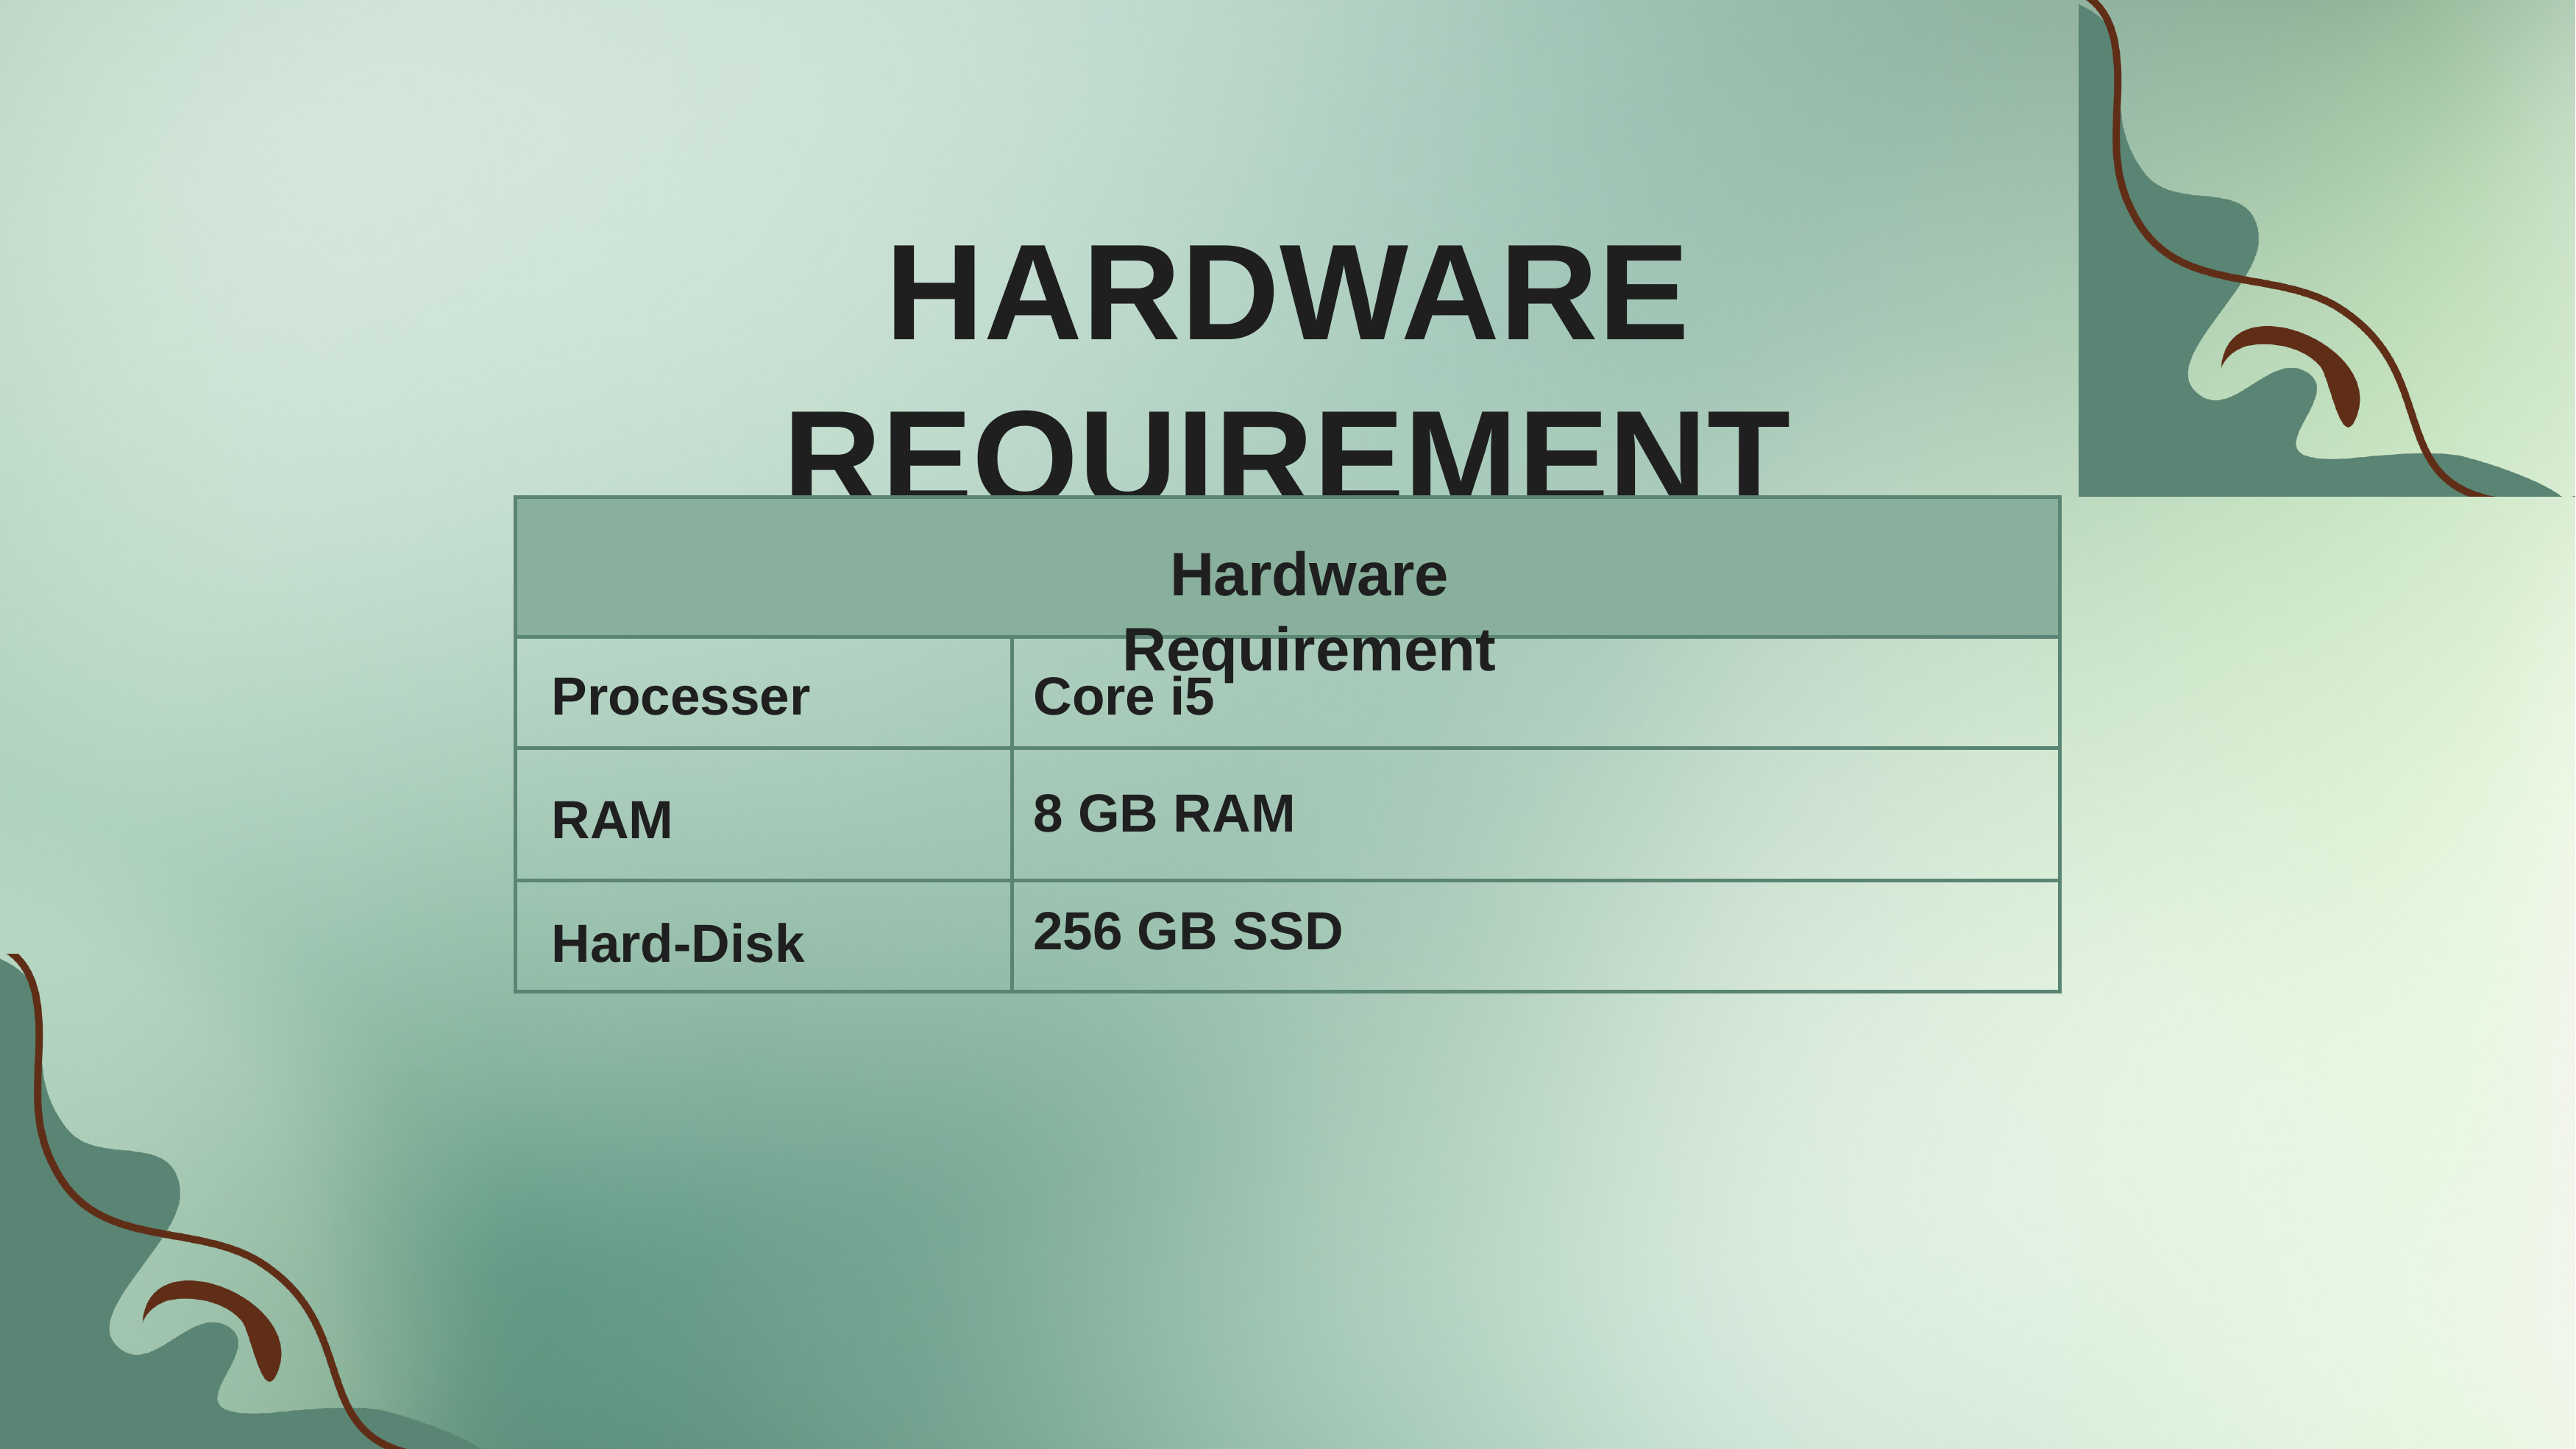

HARDWARE REQUIREMENT
|  |  |
| --- | --- |
|  |  |
|  |  |
|  |  |
Hardware Requirement
Processer
Core i5
8 GB RAM
RAM
256 GB SSD
Hard-Disk